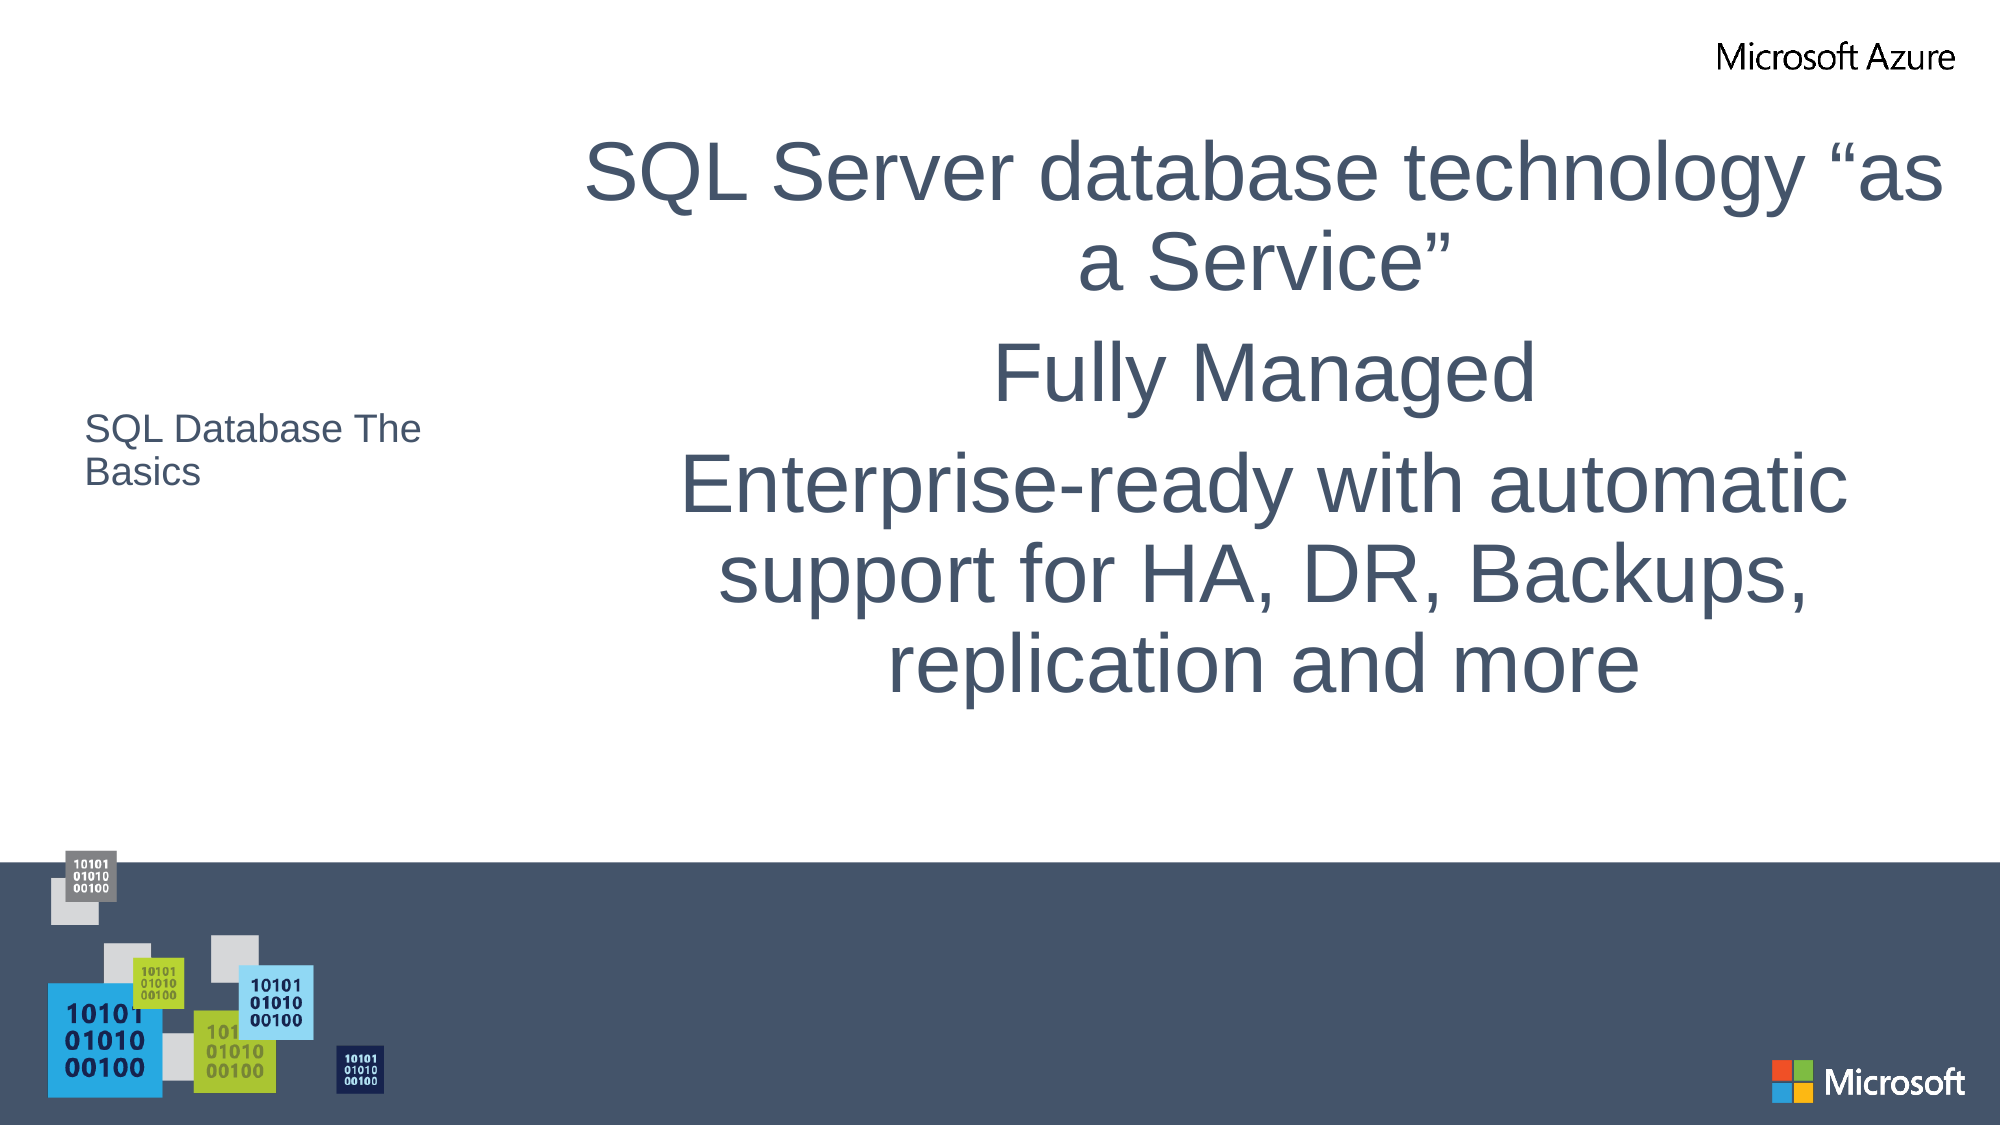

SQL Server database technology “as a Service”
Fully Managed
Enterprise-ready with automatic support for HA, DR, Backups, replication and more

# SQL Database The Basics